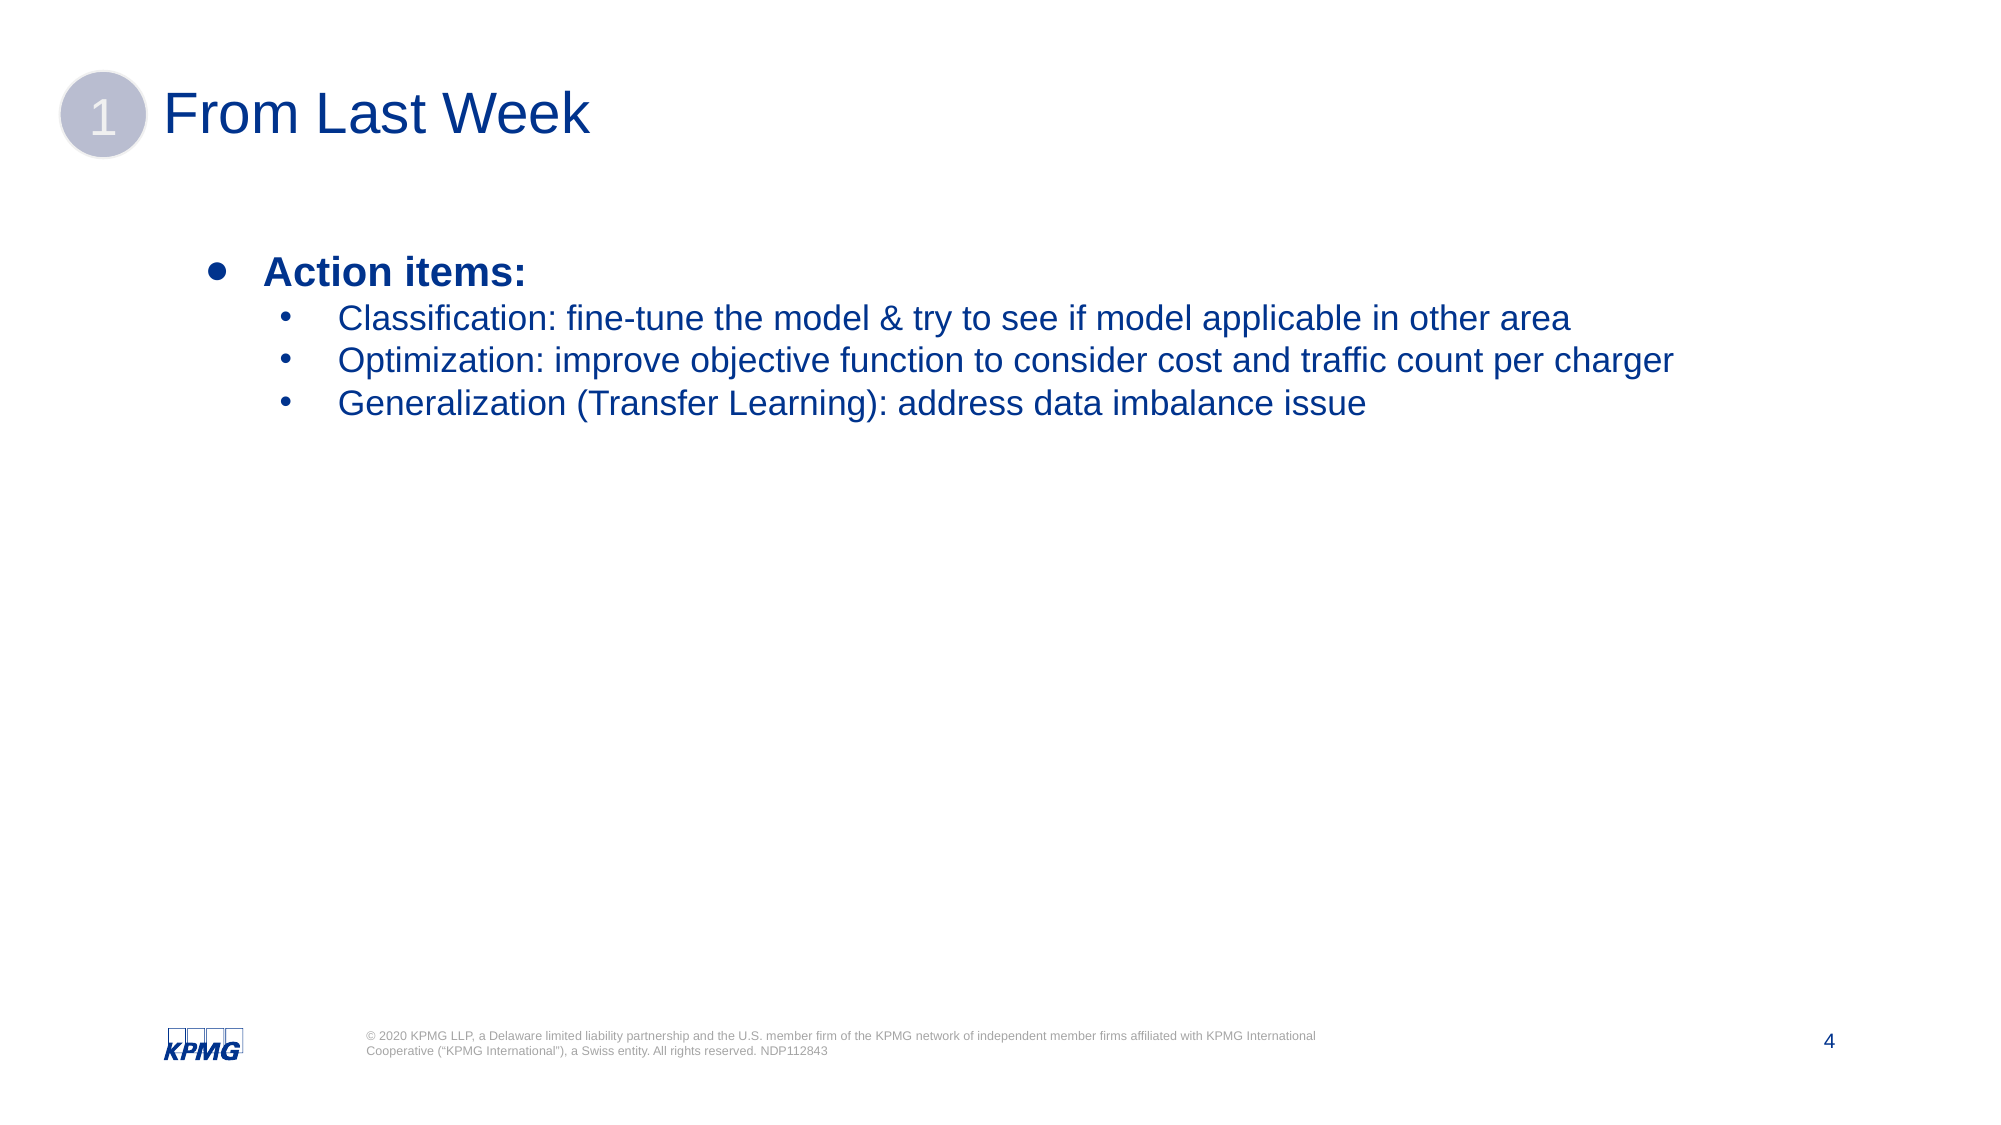

# From Last Week
1

Action items:
Classification: fine-tune the model & try to see if model applicable in other area
Optimization: improve objective function to consider cost and traffic count per charger
Generalization (Transfer Learning): address data imbalance issue